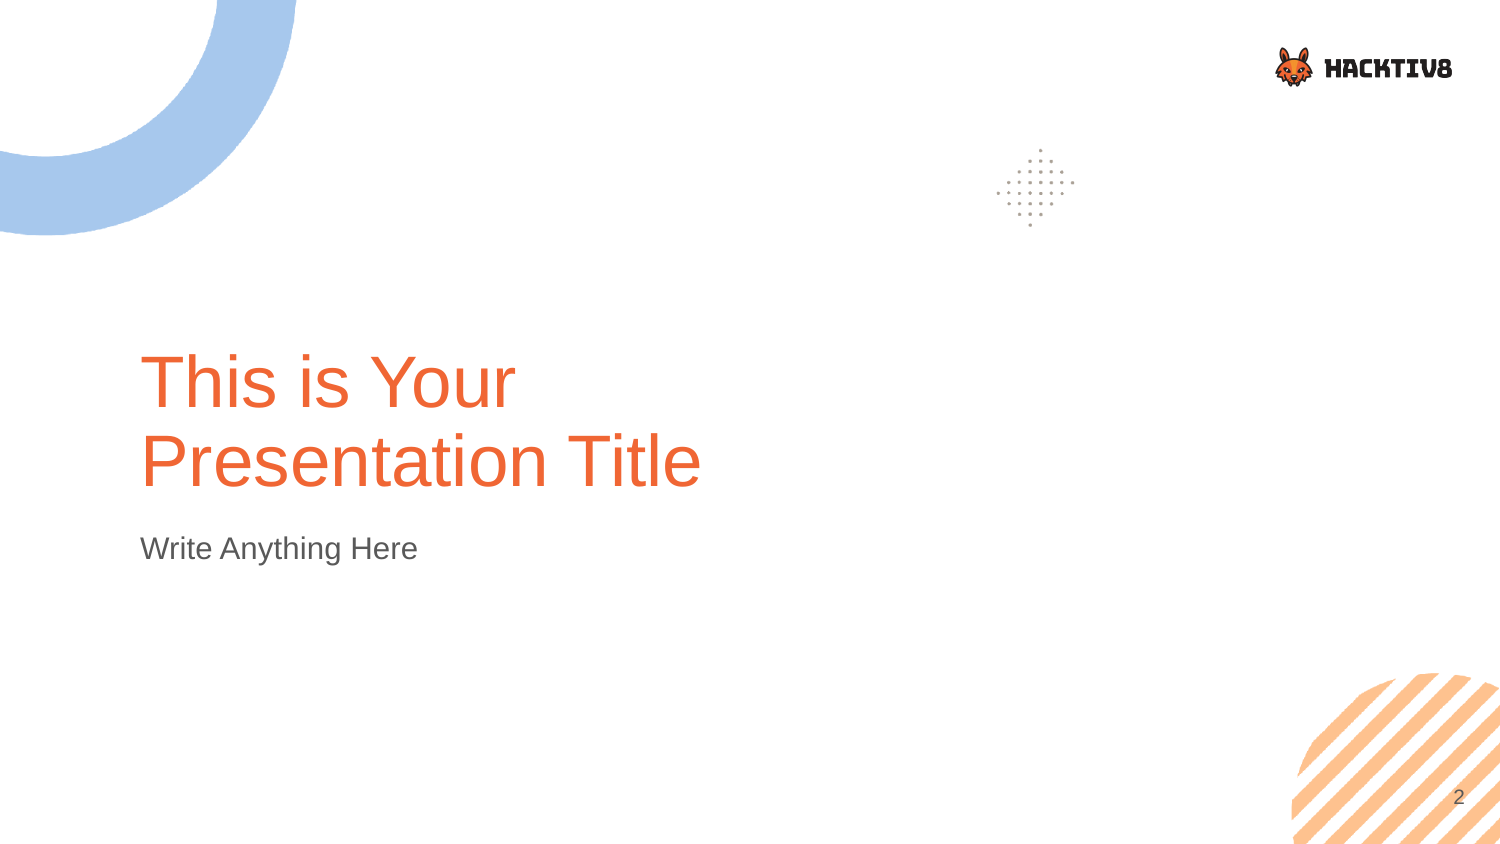

This is Your
Presentation Title
Write Anything Here
2